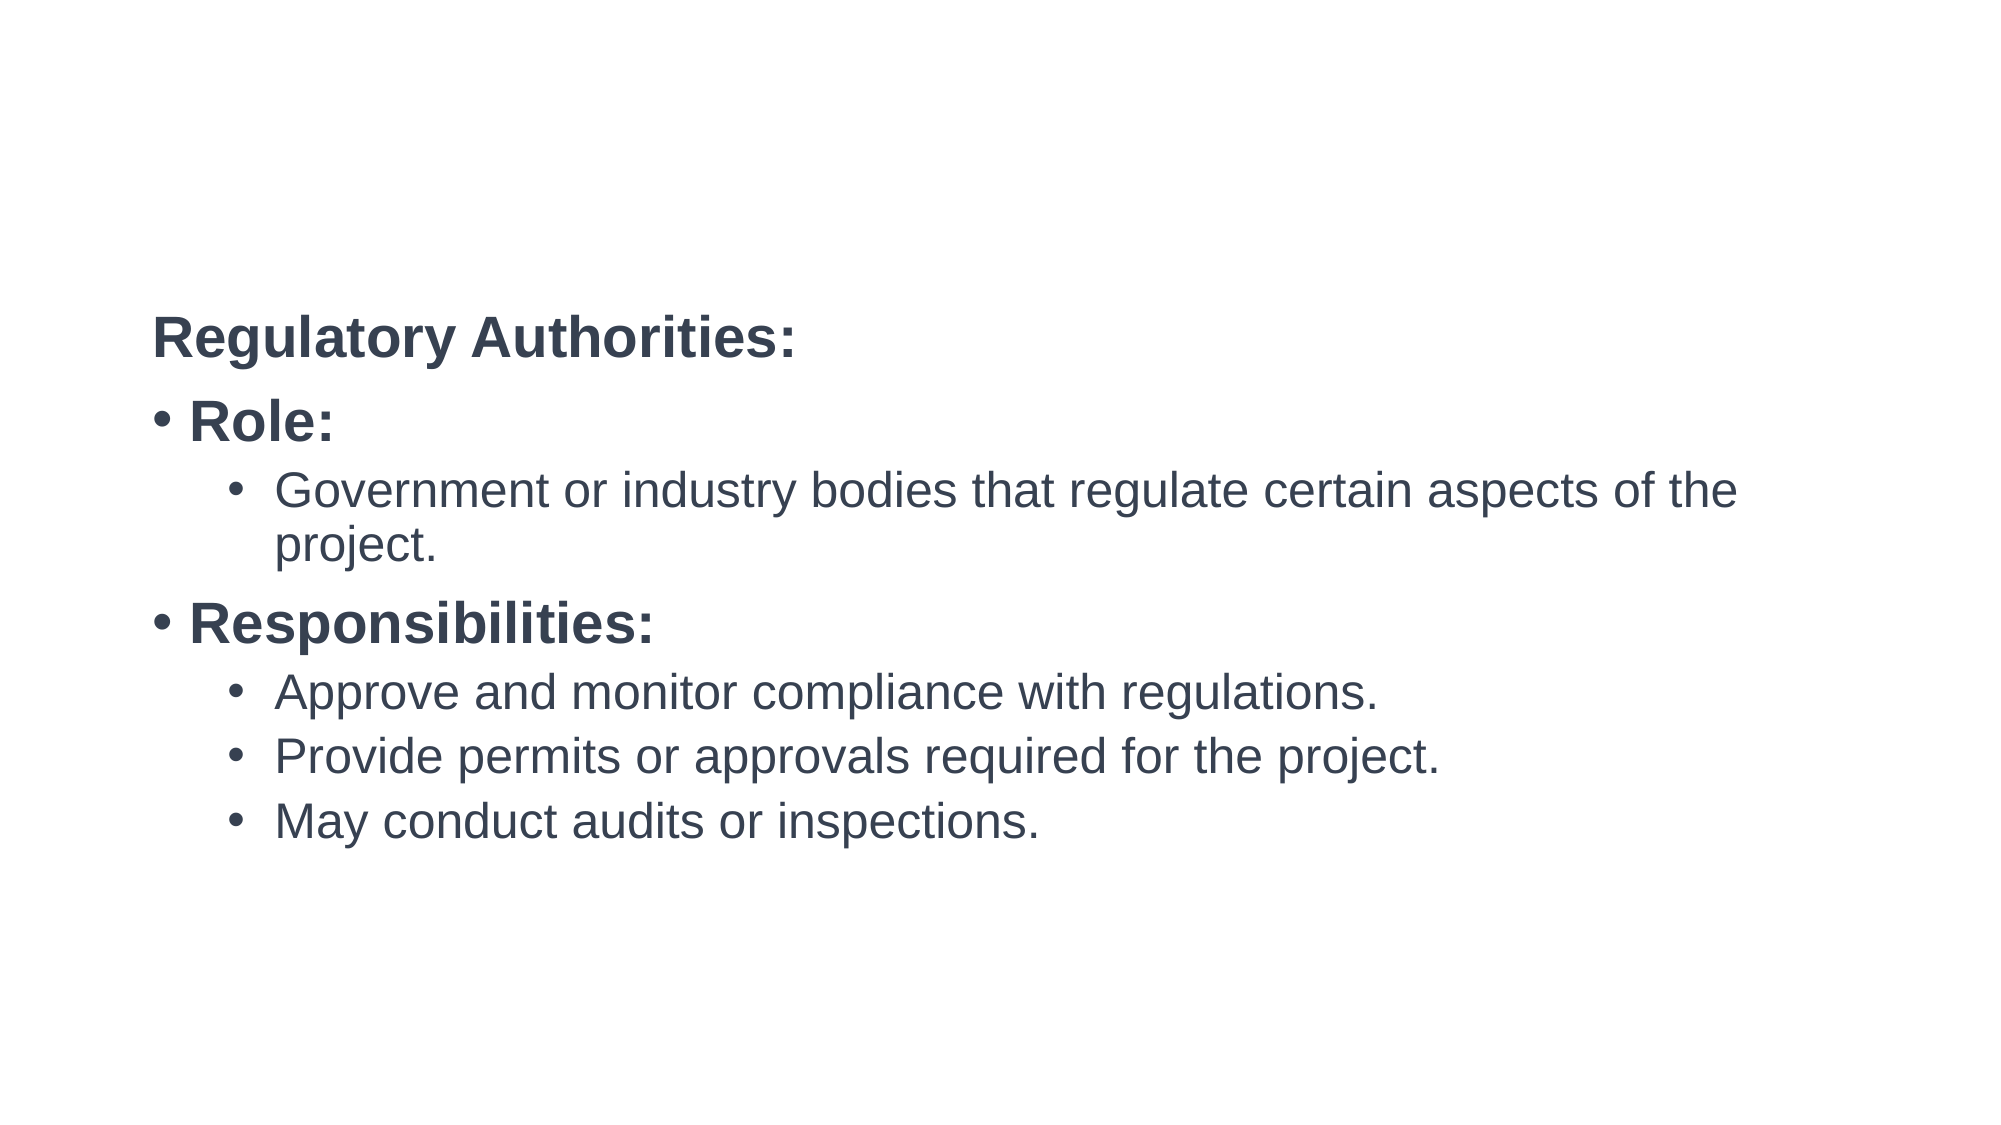

#
Regulatory Authorities:
Role:
Government or industry bodies that regulate certain aspects of the project.
Responsibilities:
Approve and monitor compliance with regulations.
Provide permits or approvals required for the project.
May conduct audits or inspections.